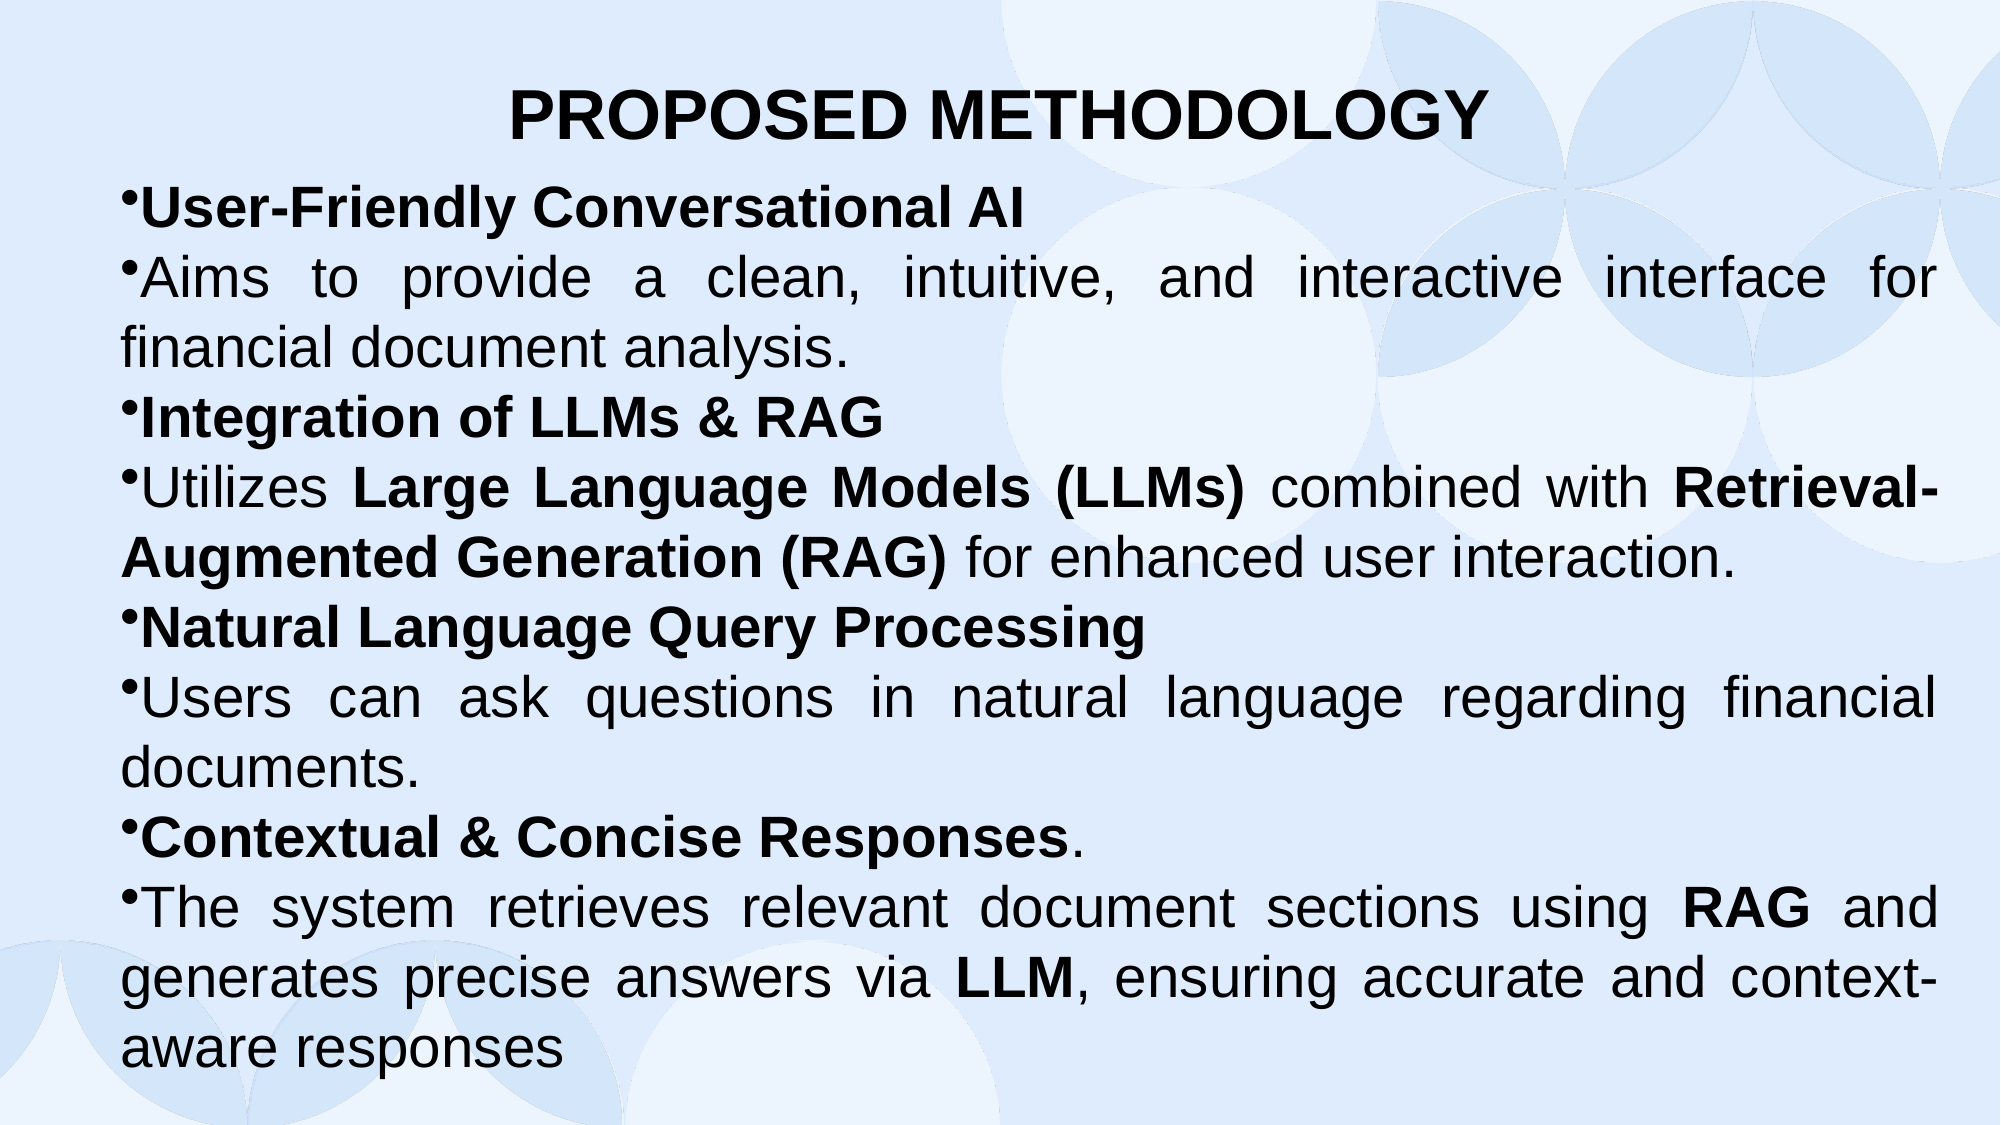

PROPOSED METHODOLOGY
User-Friendly Conversational AI
Aims to provide a clean, intuitive, and interactive interface for financial document analysis.
Integration of LLMs & RAG
Utilizes Large Language Models (LLMs) combined with Retrieval-Augmented Generation (RAG) for enhanced user interaction.
Natural Language Query Processing
Users can ask questions in natural language regarding financial documents.
Contextual & Concise Responses.
The system retrieves relevant document sections using RAG and generates precise answers via LLM, ensuring accurate and context-aware responses